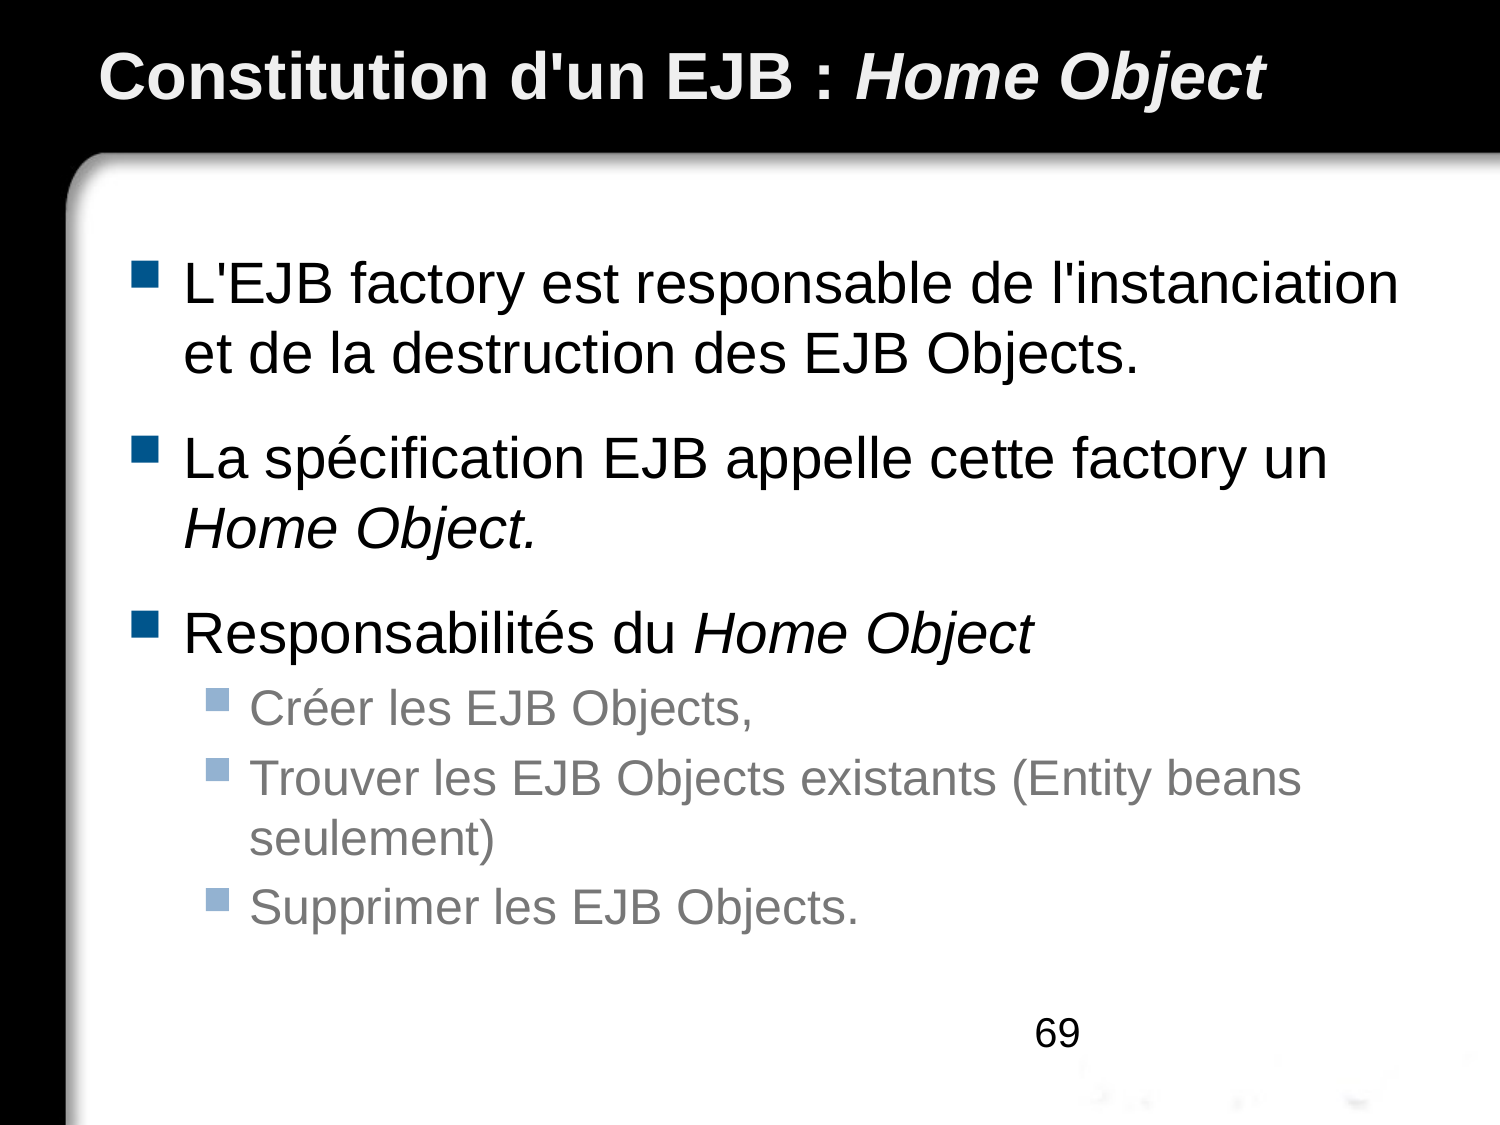

# Constitution d'un EJB : Home Object
L'EJB factory est responsable de l'instanciation et de la destruction des EJB Objects.
La spécification EJB appelle cette factory un Home Object.
Responsabilités du Home Object
Créer les EJB Objects,
Trouver les EJB Objects existants (Entity beans seulement)
Supprimer les EJB Objects.